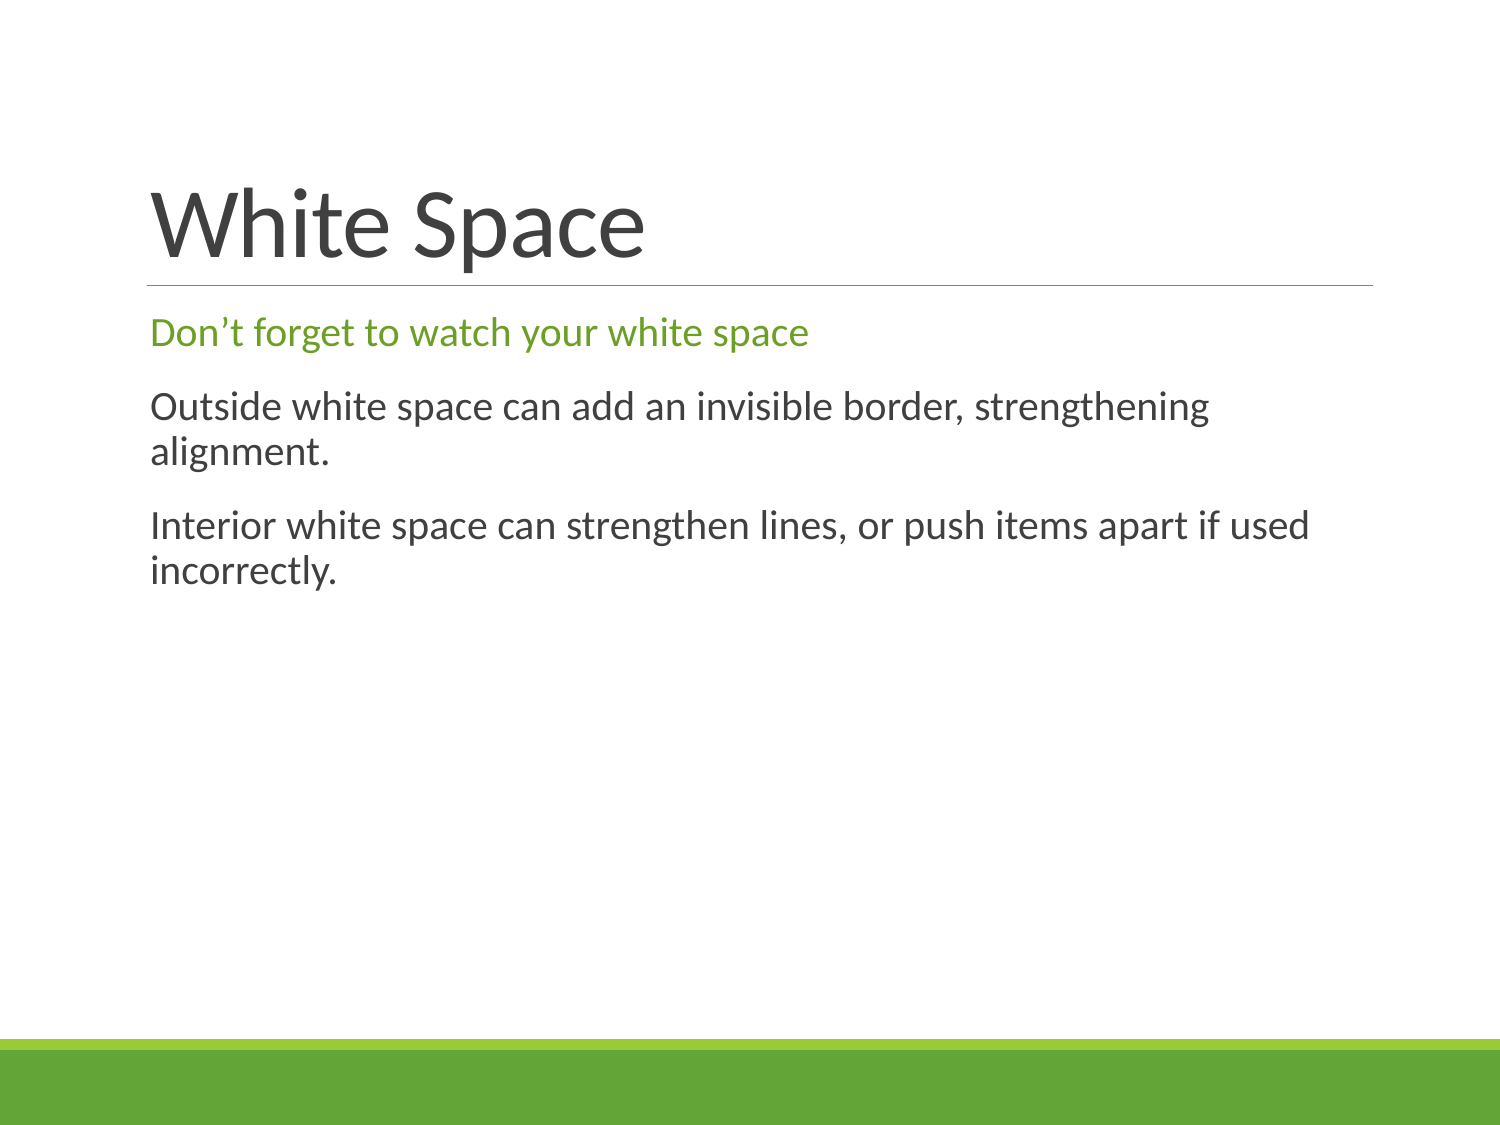

# White Space
Don’t forget to watch your white space
Outside white space can add an invisible border, strengthening alignment.
Interior white space can strengthen lines, or push items apart if used incorrectly.